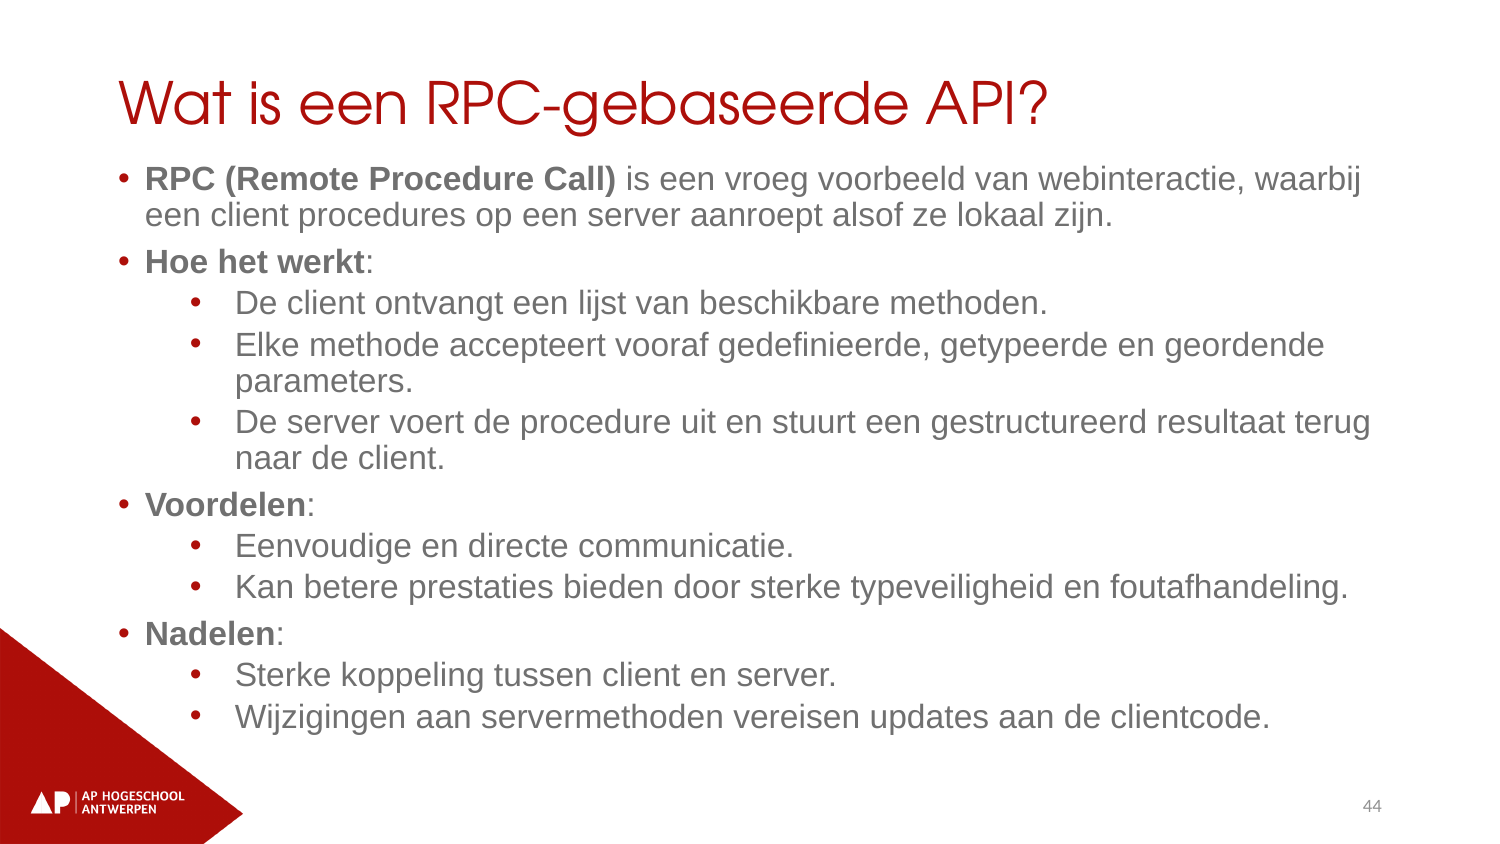

# Wat is een RPC-gebaseerde API?
RPC (Remote Procedure Call) is een vroeg voorbeeld van webinteractie, waarbij een client procedures op een server aanroept alsof ze lokaal zijn.
Hoe het werkt:
De client ontvangt een lijst van beschikbare methoden.
Elke methode accepteert vooraf gedefinieerde, getypeerde en geordende parameters.
De server voert de procedure uit en stuurt een gestructureerd resultaat terug naar de client.
Voordelen:
Eenvoudige en directe communicatie.
Kan betere prestaties bieden door sterke typeveiligheid en foutafhandeling.
Nadelen:
Sterke koppeling tussen client en server.
Wijzigingen aan servermethoden vereisen updates aan de clientcode.
44